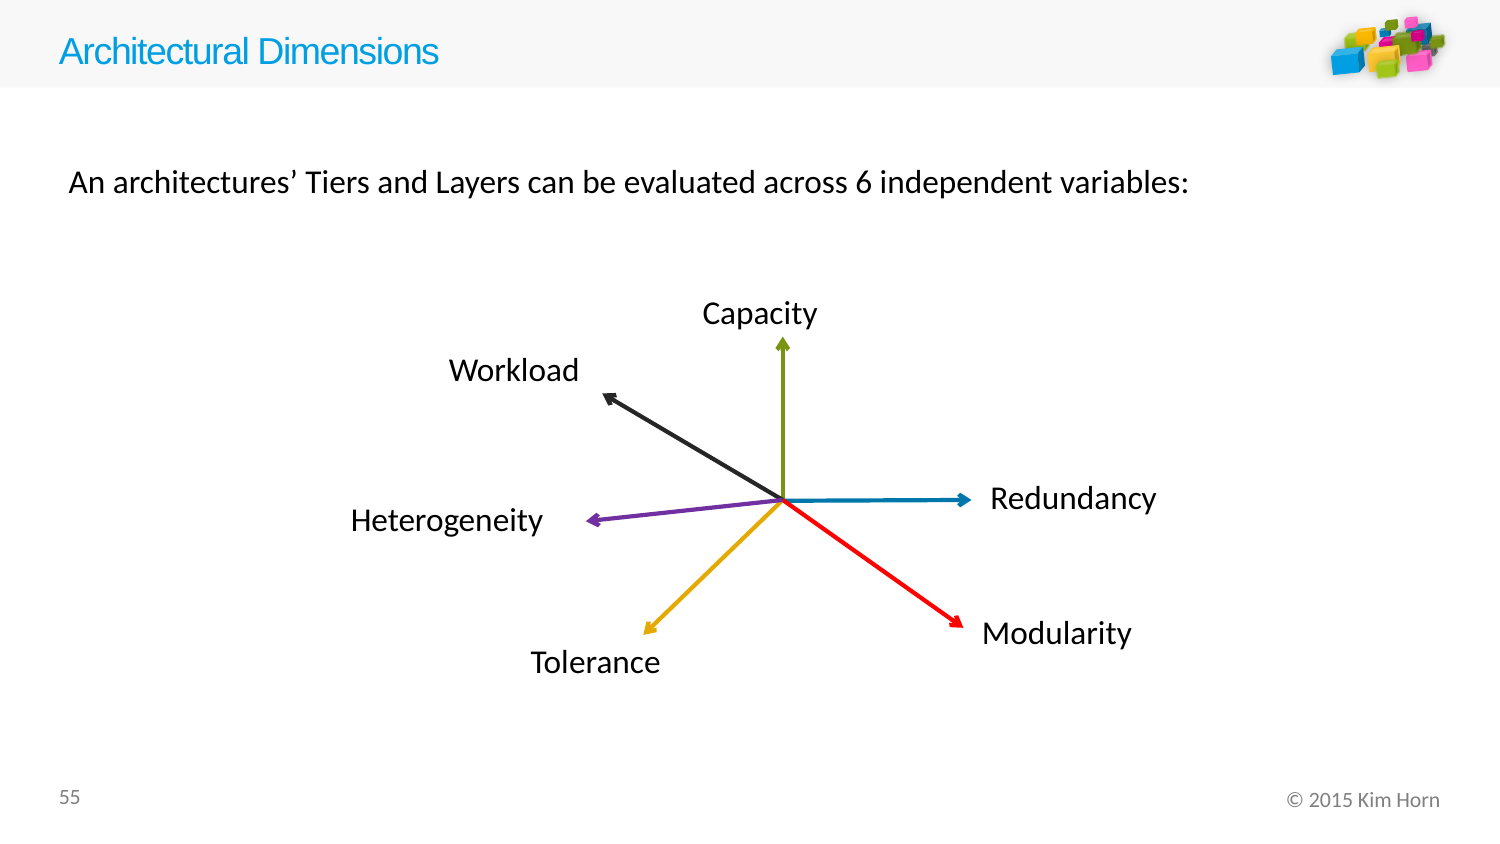

# Architectural Dimensions
An architectures’ Tiers and Layers can be evaluated across 6 independent variables:
Capacity
Workload
Redundancy
Heterogeneity
Modularity
Tolerance